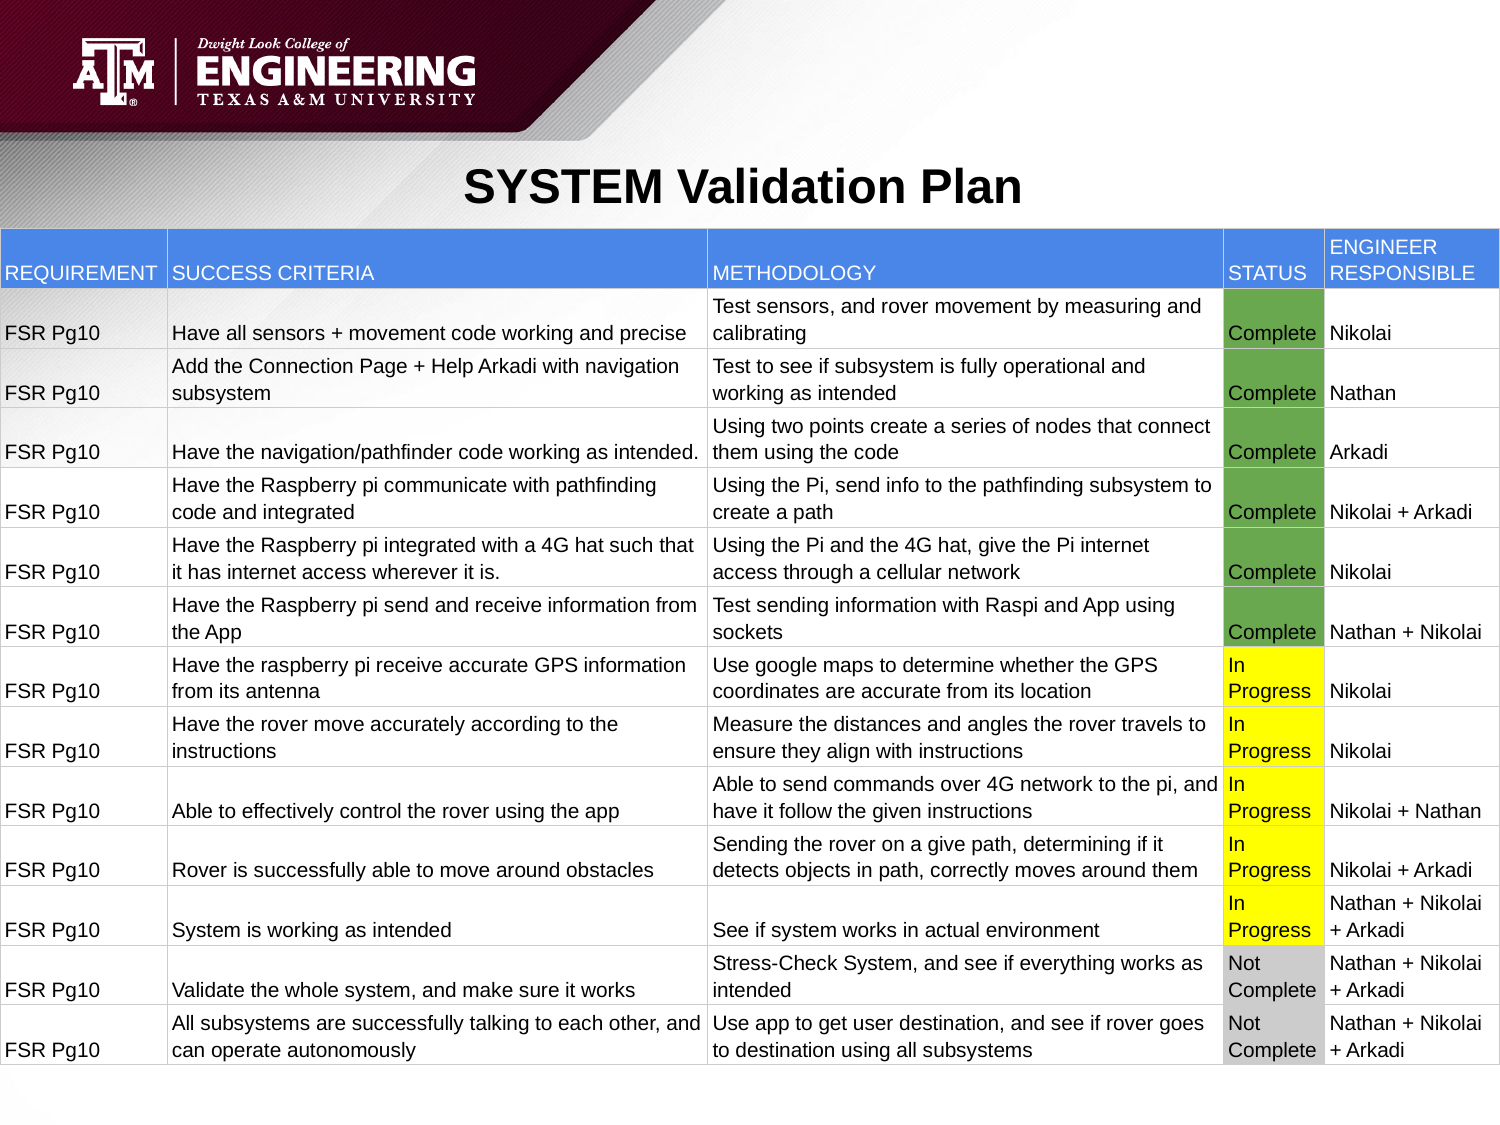

# SYSTEM Validation Plan
| REQUIREMENT | SUCCESS CRITERIA | METHODOLOGY | STATUS | ENGINEER RESPONSIBLE |
| --- | --- | --- | --- | --- |
| FSR Pg10 | Have all sensors + movement code working and precise | Test sensors, and rover movement by measuring and calibrating | Complete | Nikolai |
| FSR Pg10 | Add the Connection Page + Help Arkadi with navigation subsystem | Test to see if subsystem is fully operational and working as intended | Complete | Nathan |
| FSR Pg10 | Have the navigation/pathfinder code working as intended. | Using two points create a series of nodes that connect them using the code | Complete | Arkadi |
| FSR Pg10 | Have the Raspberry pi communicate with pathfinding code and integrated | Using the Pi, send info to the pathfinding subsystem to create a path | Complete | Nikolai + Arkadi |
| FSR Pg10 | Have the Raspberry pi integrated with a 4G hat such that it has internet access wherever it is. | Using the Pi and the 4G hat, give the Pi internet access through a cellular network | Complete | Nikolai |
| FSR Pg10 | Have the Raspberry pi send and receive information from the App | Test sending information with Raspi and App using sockets | Complete | Nathan + Nikolai |
| FSR Pg10 | Have the raspberry pi receive accurate GPS information from its antenna | Use google maps to determine whether the GPS coordinates are accurate from its location | In Progress | Nikolai |
| FSR Pg10 | Have the rover move accurately according to the instructions | Measure the distances and angles the rover travels to ensure they align with instructions | In Progress | Nikolai |
| FSR Pg10 | Able to effectively control the rover using the app | Able to send commands over 4G network to the pi, and have it follow the given instructions | In Progress | Nikolai + Nathan |
| FSR Pg10 | Rover is successfully able to move around obstacles | Sending the rover on a give path, determining if it detects objects in path, correctly moves around them | In Progress | Nikolai + Arkadi |
| FSR Pg10 | System is working as intended | See if system works in actual environment | In Progress | Nathan + Nikolai + Arkadi |
| FSR Pg10 | Validate the whole system, and make sure it works | Stress-Check System, and see if everything works as intended | Not Complete | Nathan + Nikolai + Arkadi |
| FSR Pg10 | All subsystems are successfully talking to each other, and can operate autonomously | Use app to get user destination, and see if rover goes to destination using all subsystems | Not Complete | Nathan + Nikolai + Arkadi |